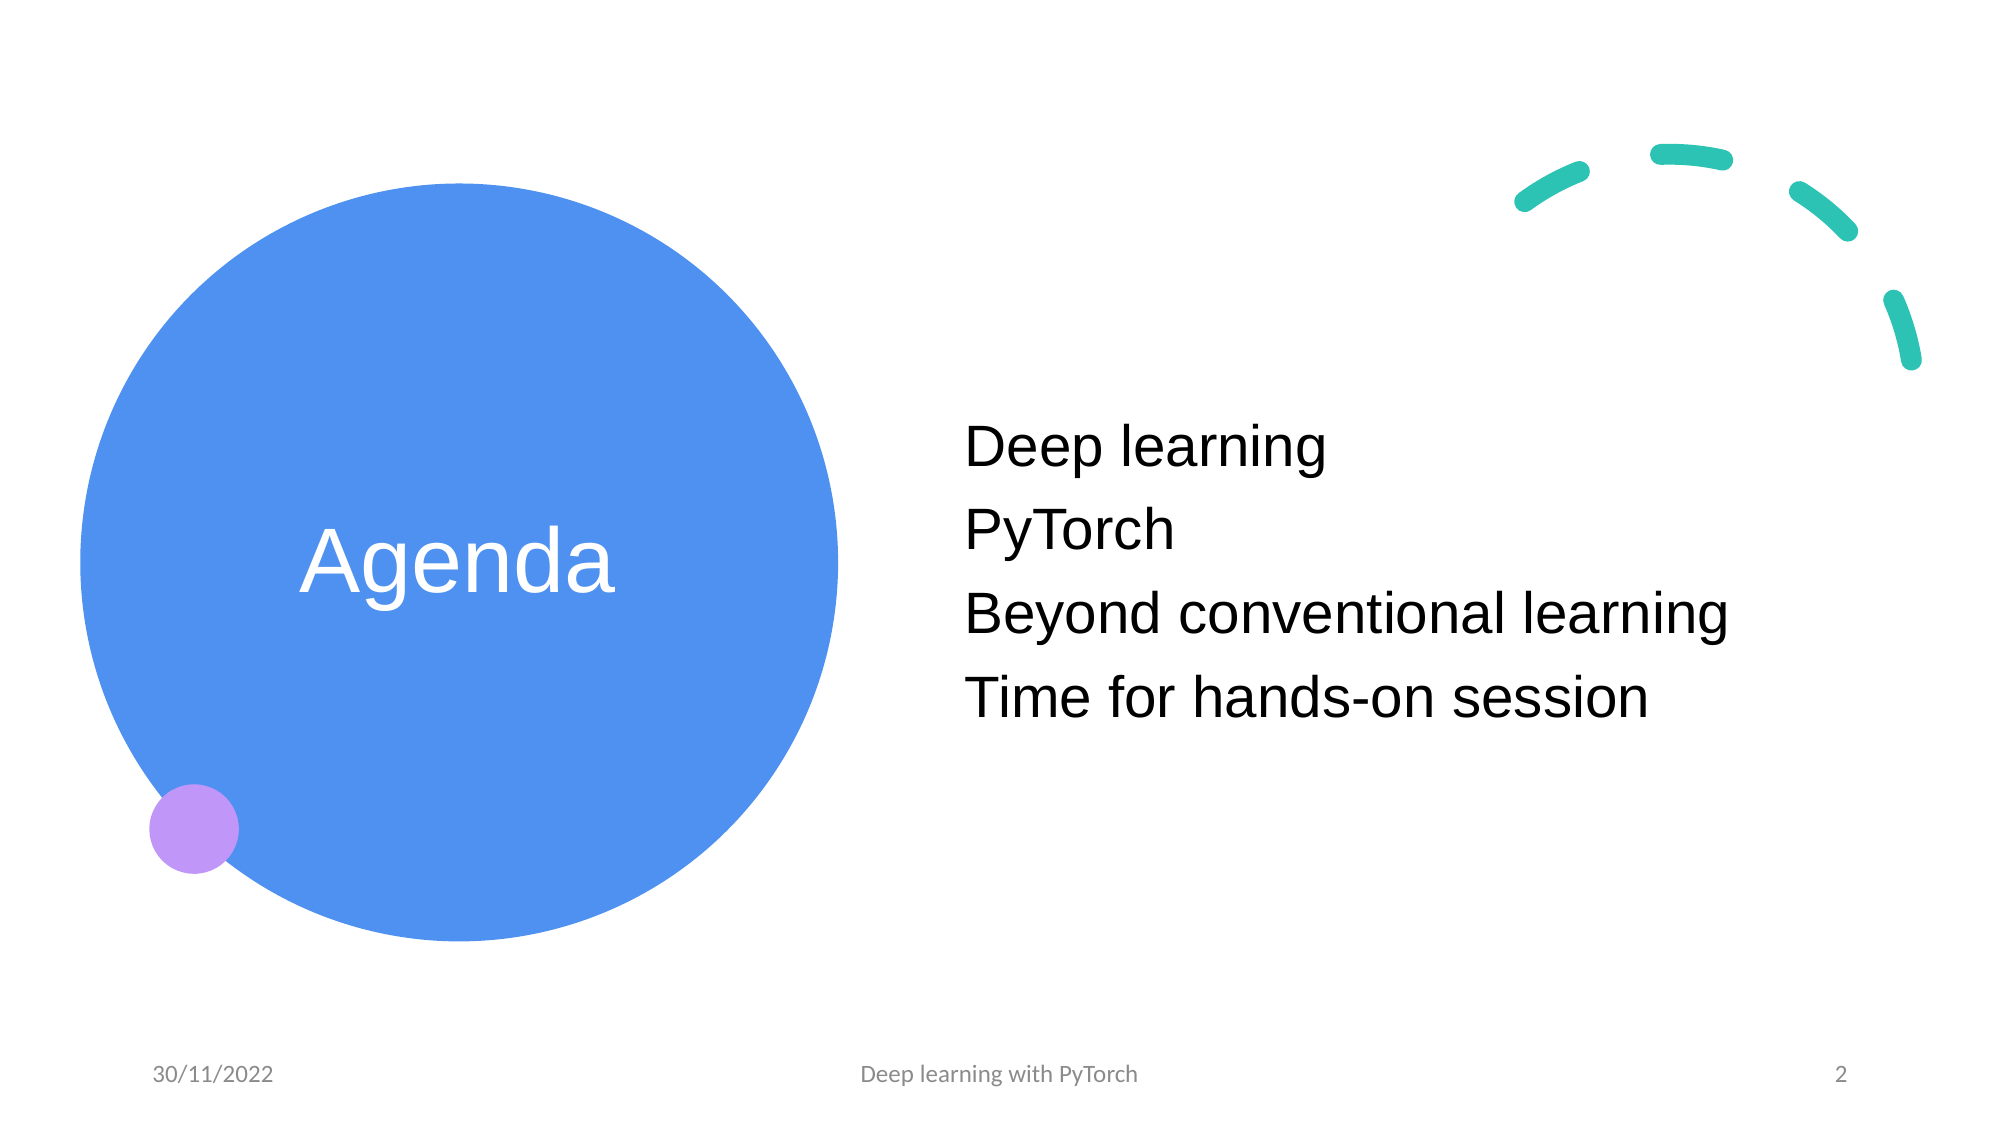

# Agenda
Deep learning
PyTorch
Beyond conventional learning
Time for hands-on session
30/11/2022
Deep learning with PyTorch
2